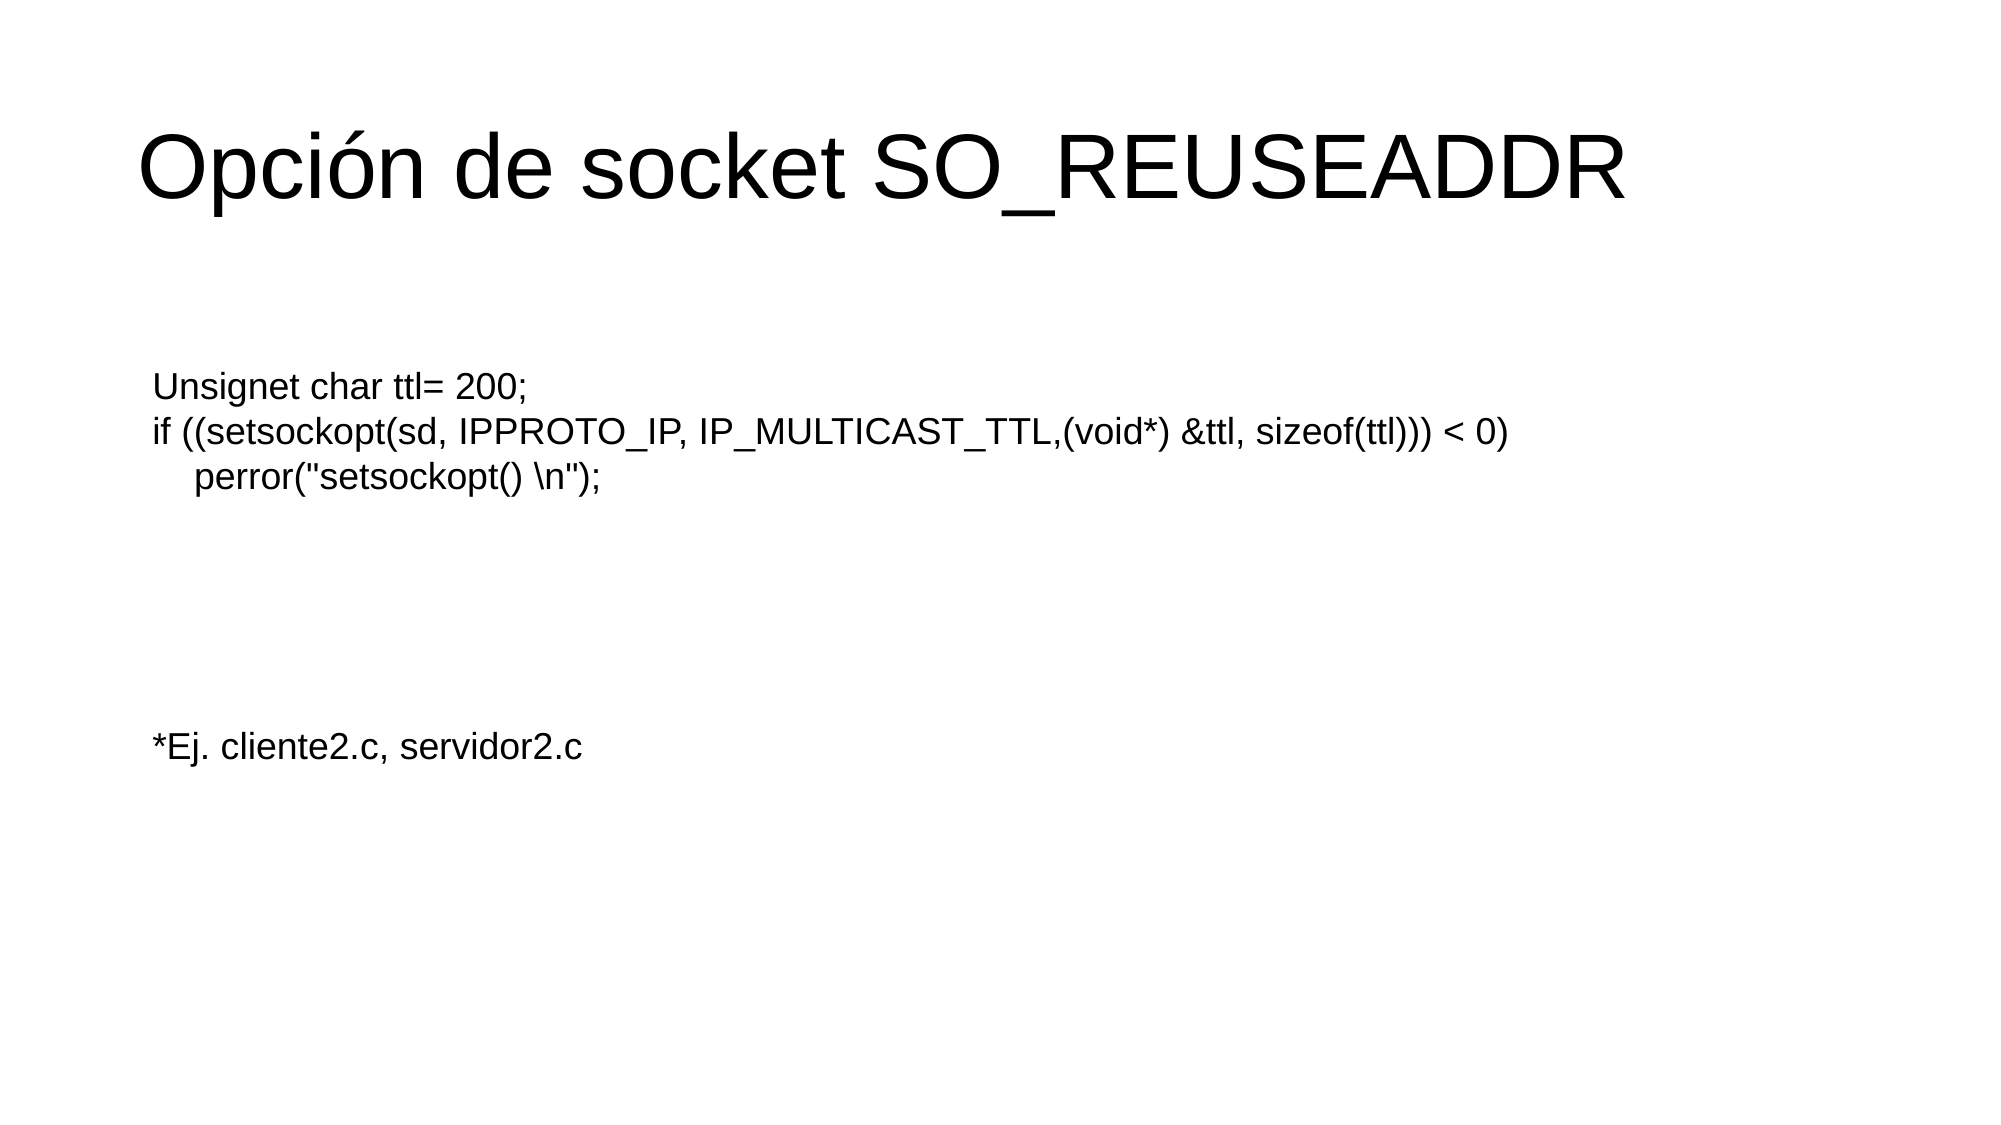

Opción de socket SO_REUSEADDR
Unsignet char ttl= 200;
if ((setsockopt(sd, IPPROTO_IP, IP_MULTICAST_TTL,(void*) &ttl, sizeof(ttl))) < 0)
    perror("setsockopt() \n");

*Ej. cliente2.c, servidor2.c